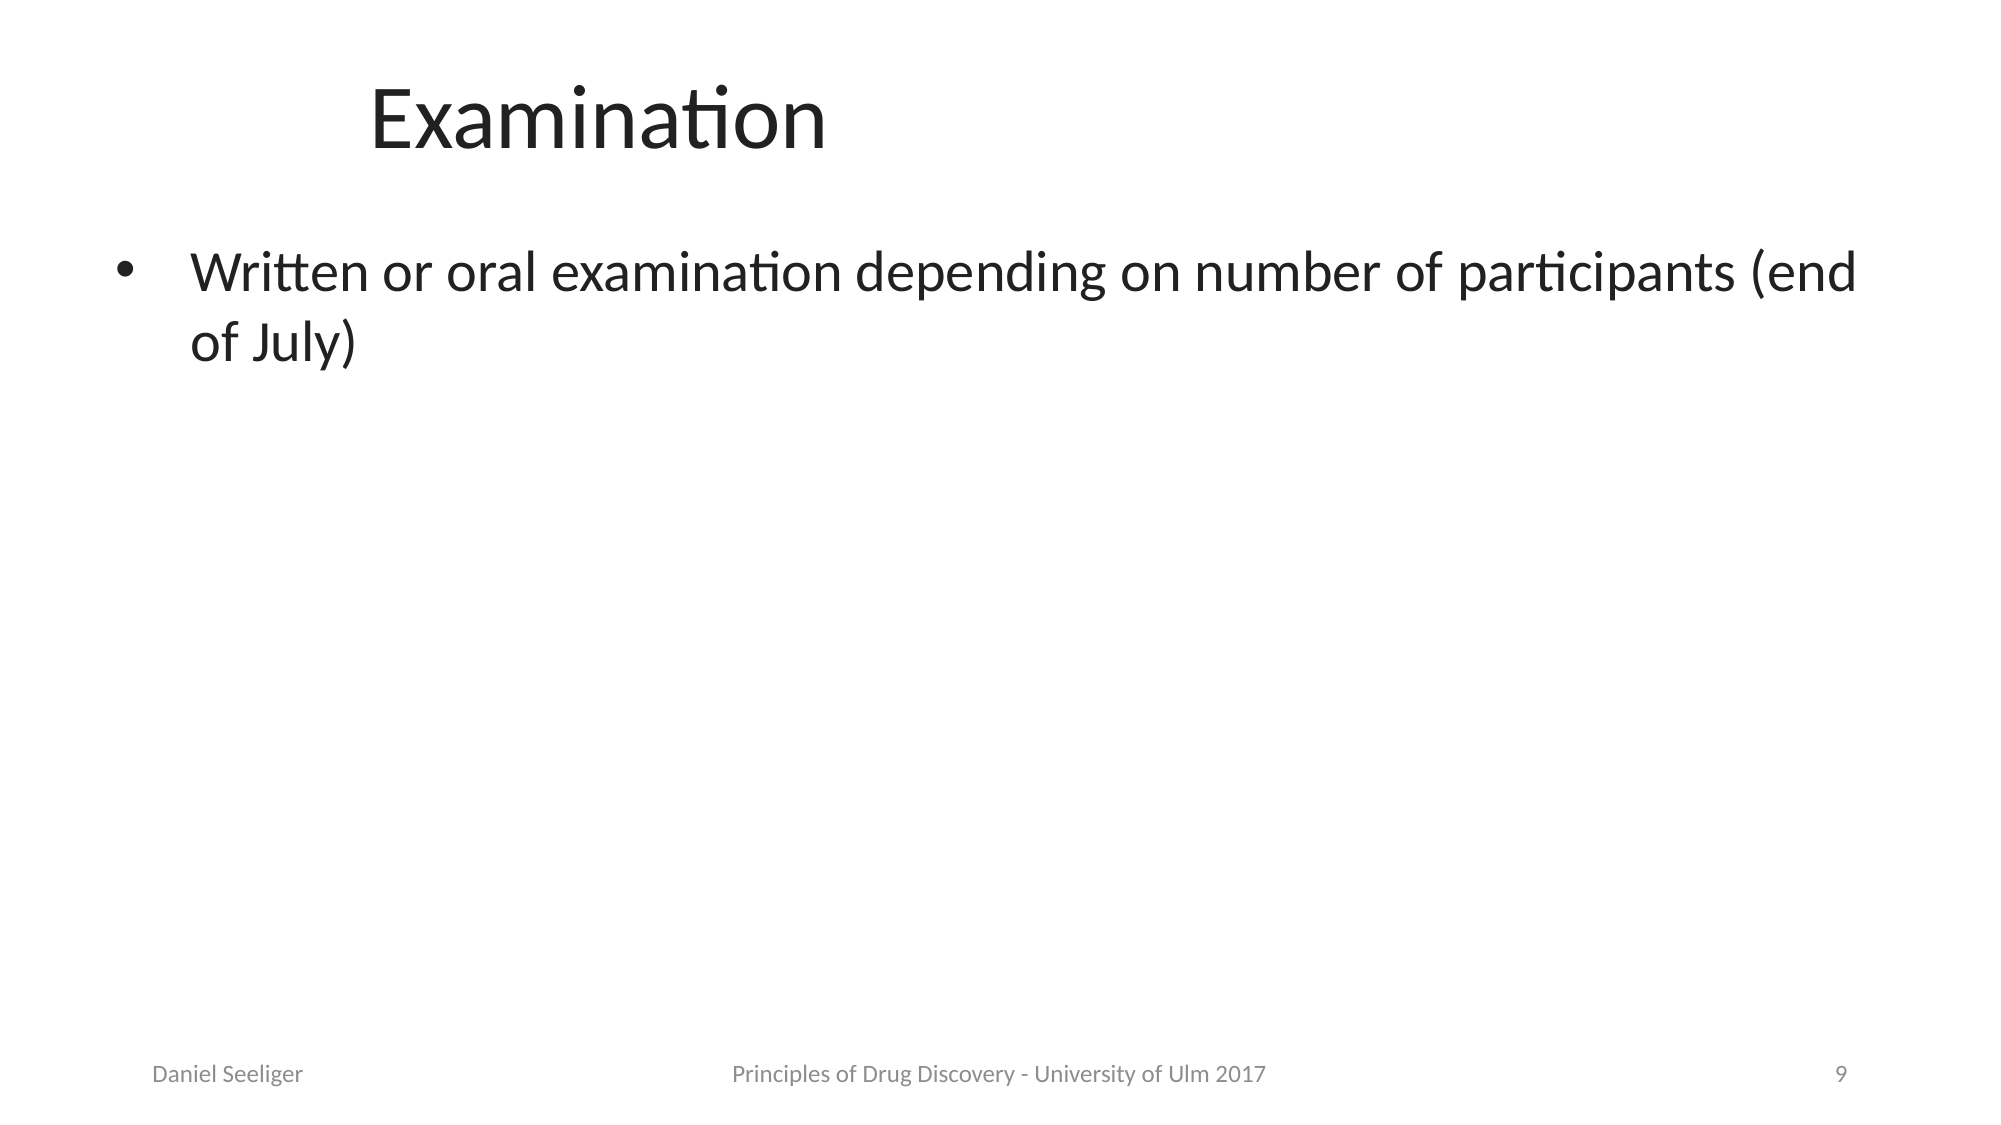

Examination
Written or oral examination depending on number of participants (end of July)
Daniel Seeliger
Principles of Drug Discovery - University of Ulm 2017
9